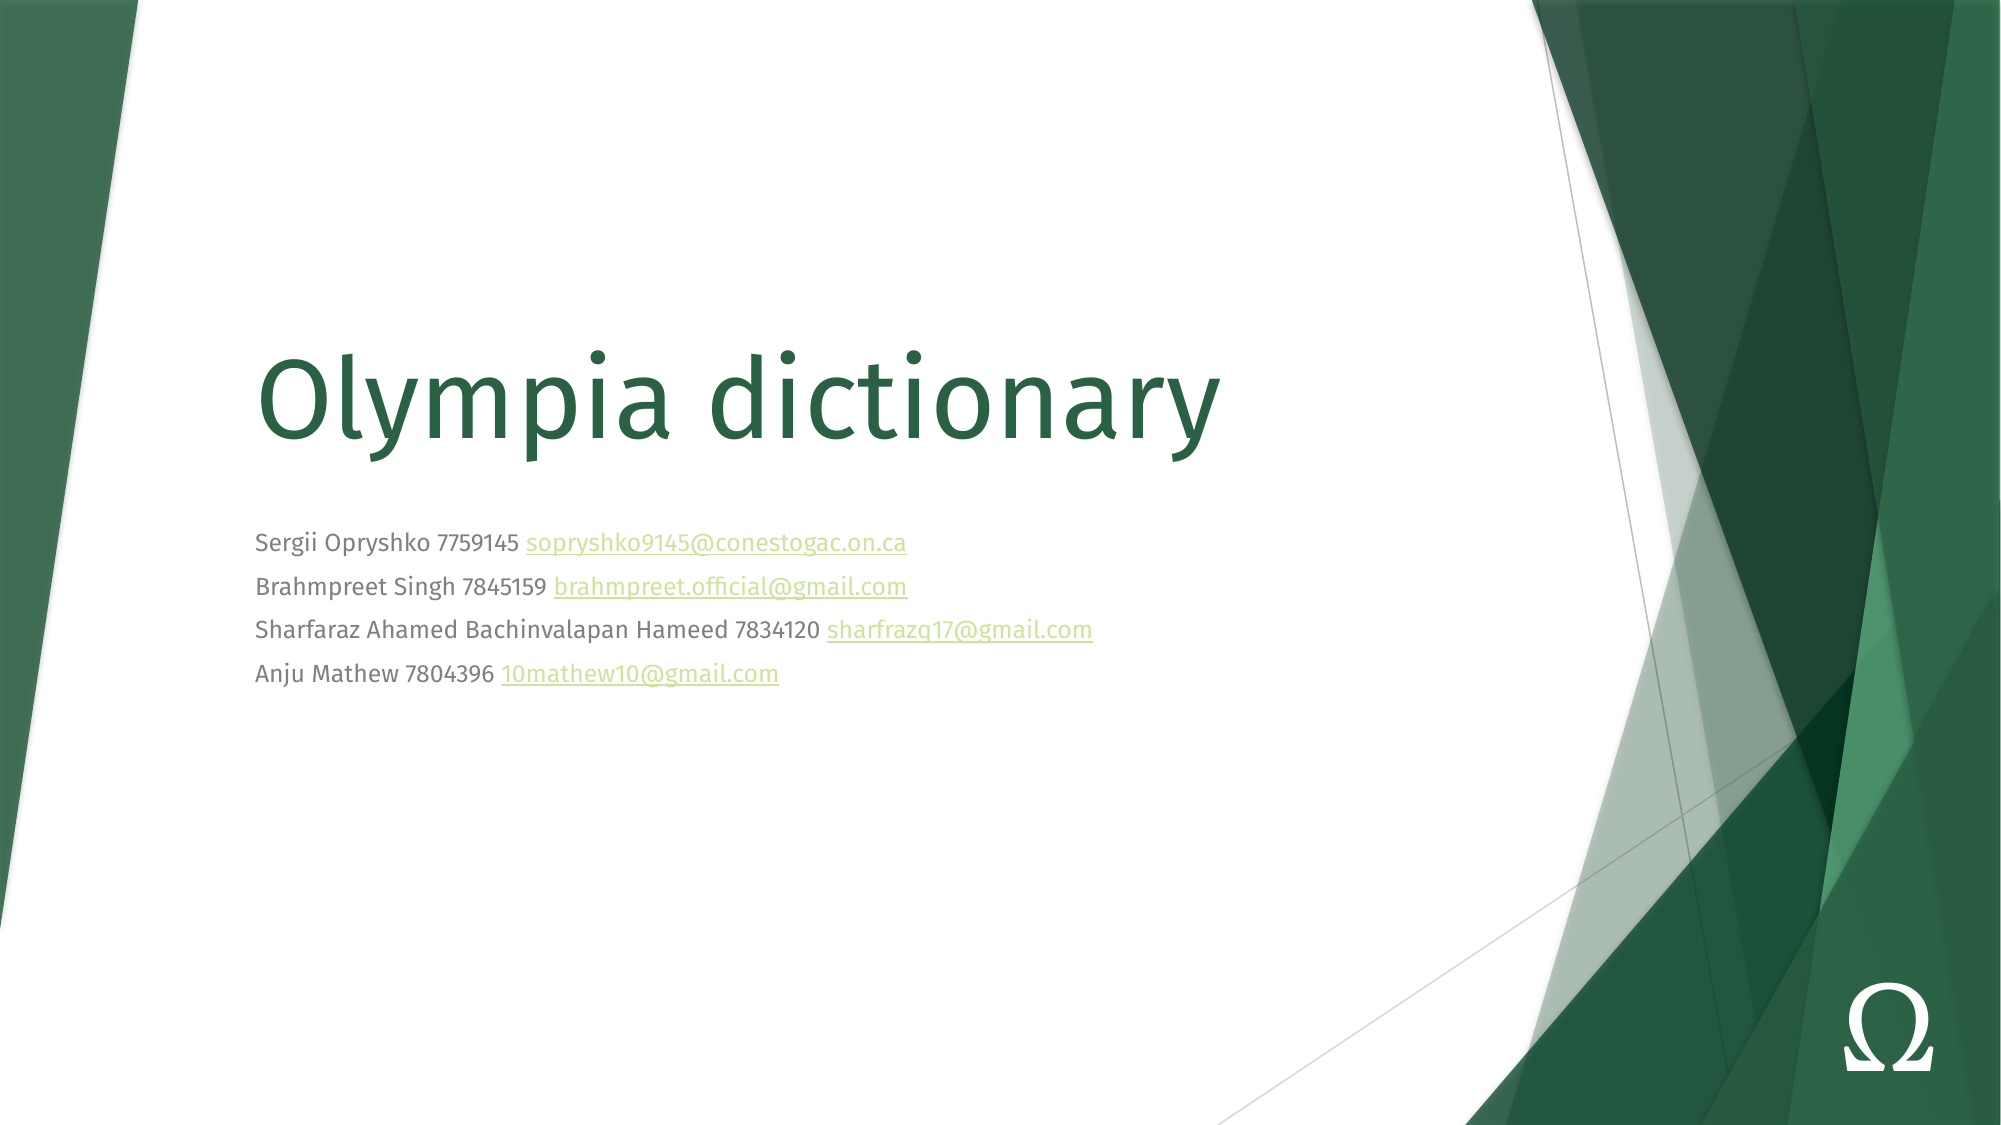

# Olympia dictionary
Sergii Opryshko 7759145 sopryshko9145@conestogac.on.ca
Brahmpreet Singh 7845159 brahmpreet.official@gmail.com
Sharfaraz Ahamed Bachinvalapan Hameed 7834120 sharfrazq17@gmail.com
Anju Mathew 7804396 10mathew10@gmail.com
Ω